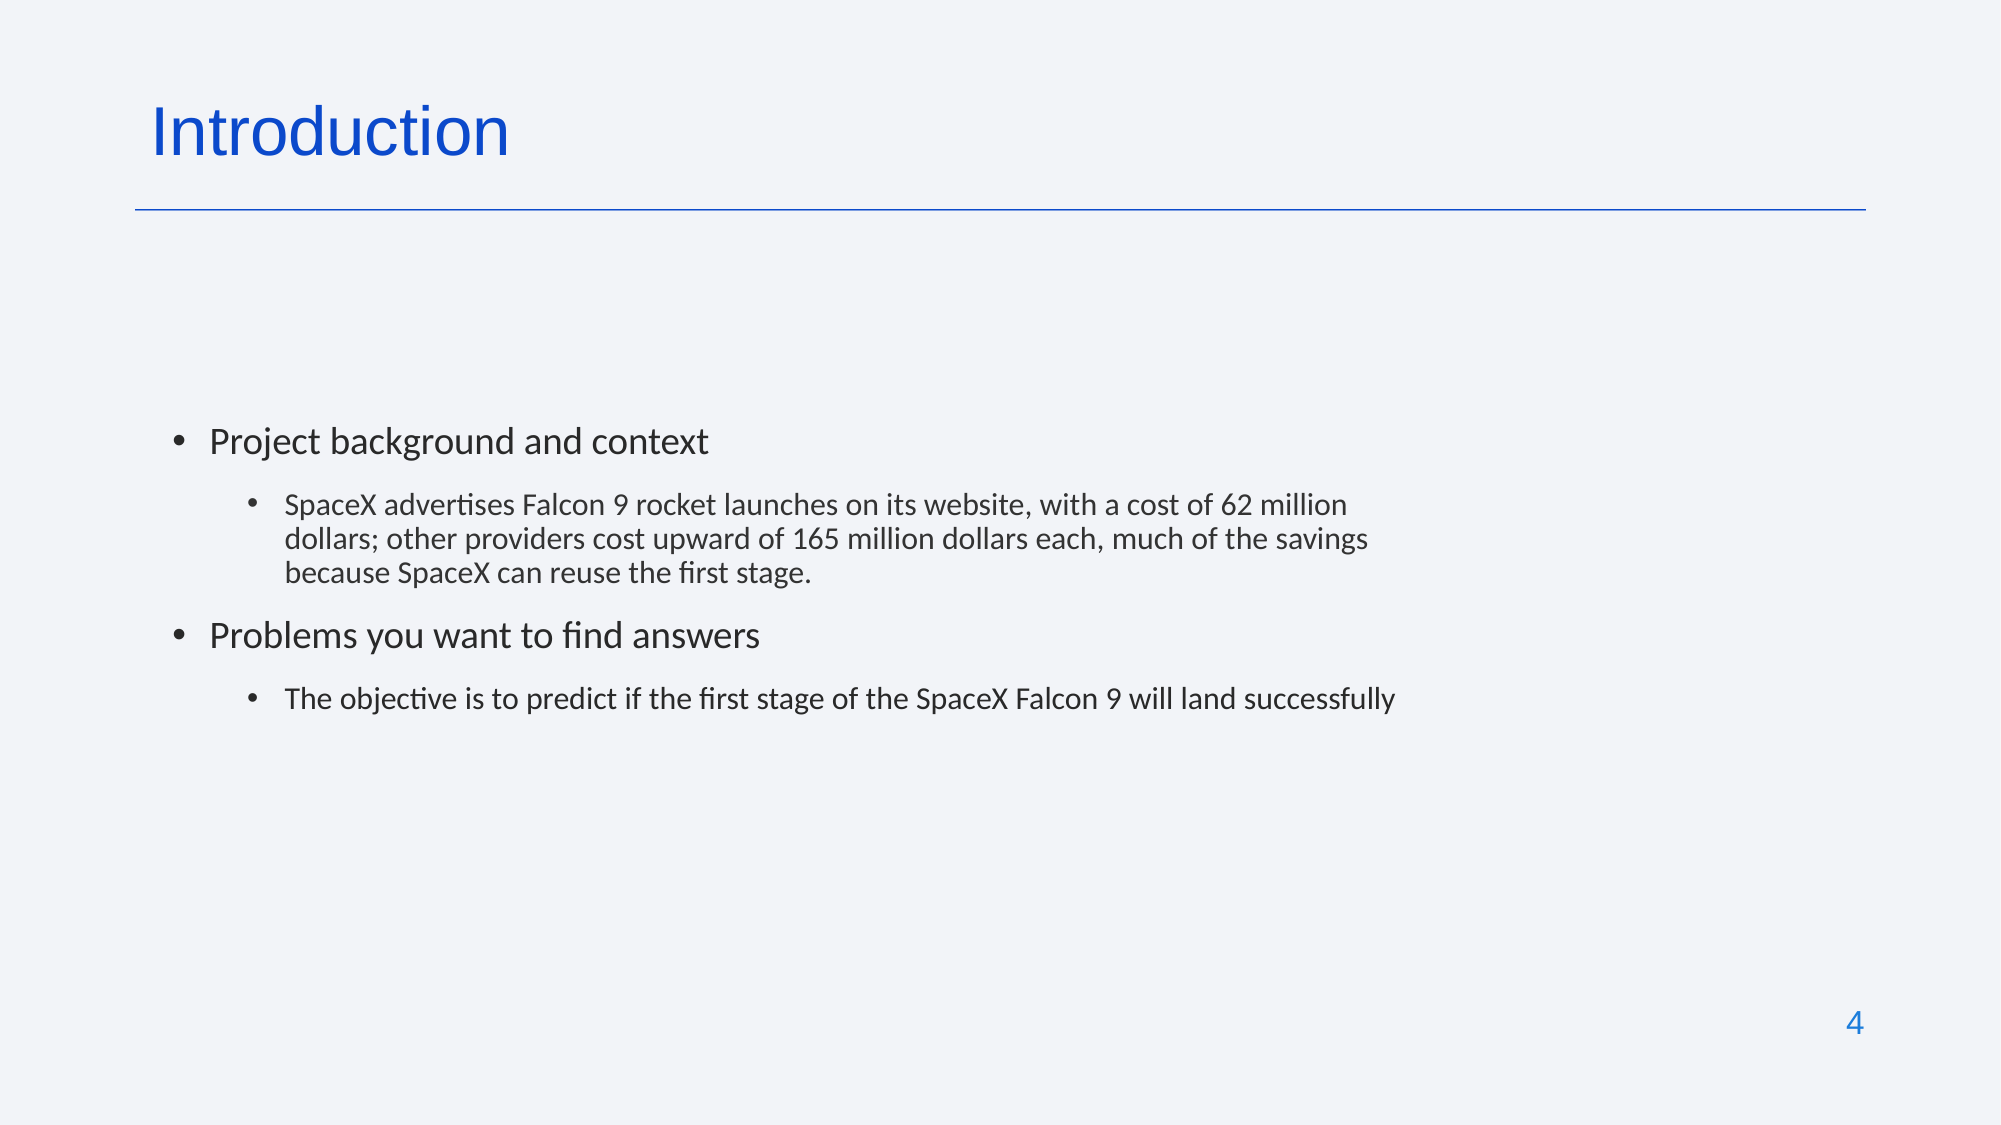

Introduction
Project background and context
SpaceX advertises Falcon 9 rocket launches on its website, with a cost of 62 million dollars; other providers cost upward of 165 million dollars each, much of the savings because SpaceX can reuse the first stage.
Problems you want to find answers
The objective is to predict if the first stage of the SpaceX Falcon 9 will land successfully
4